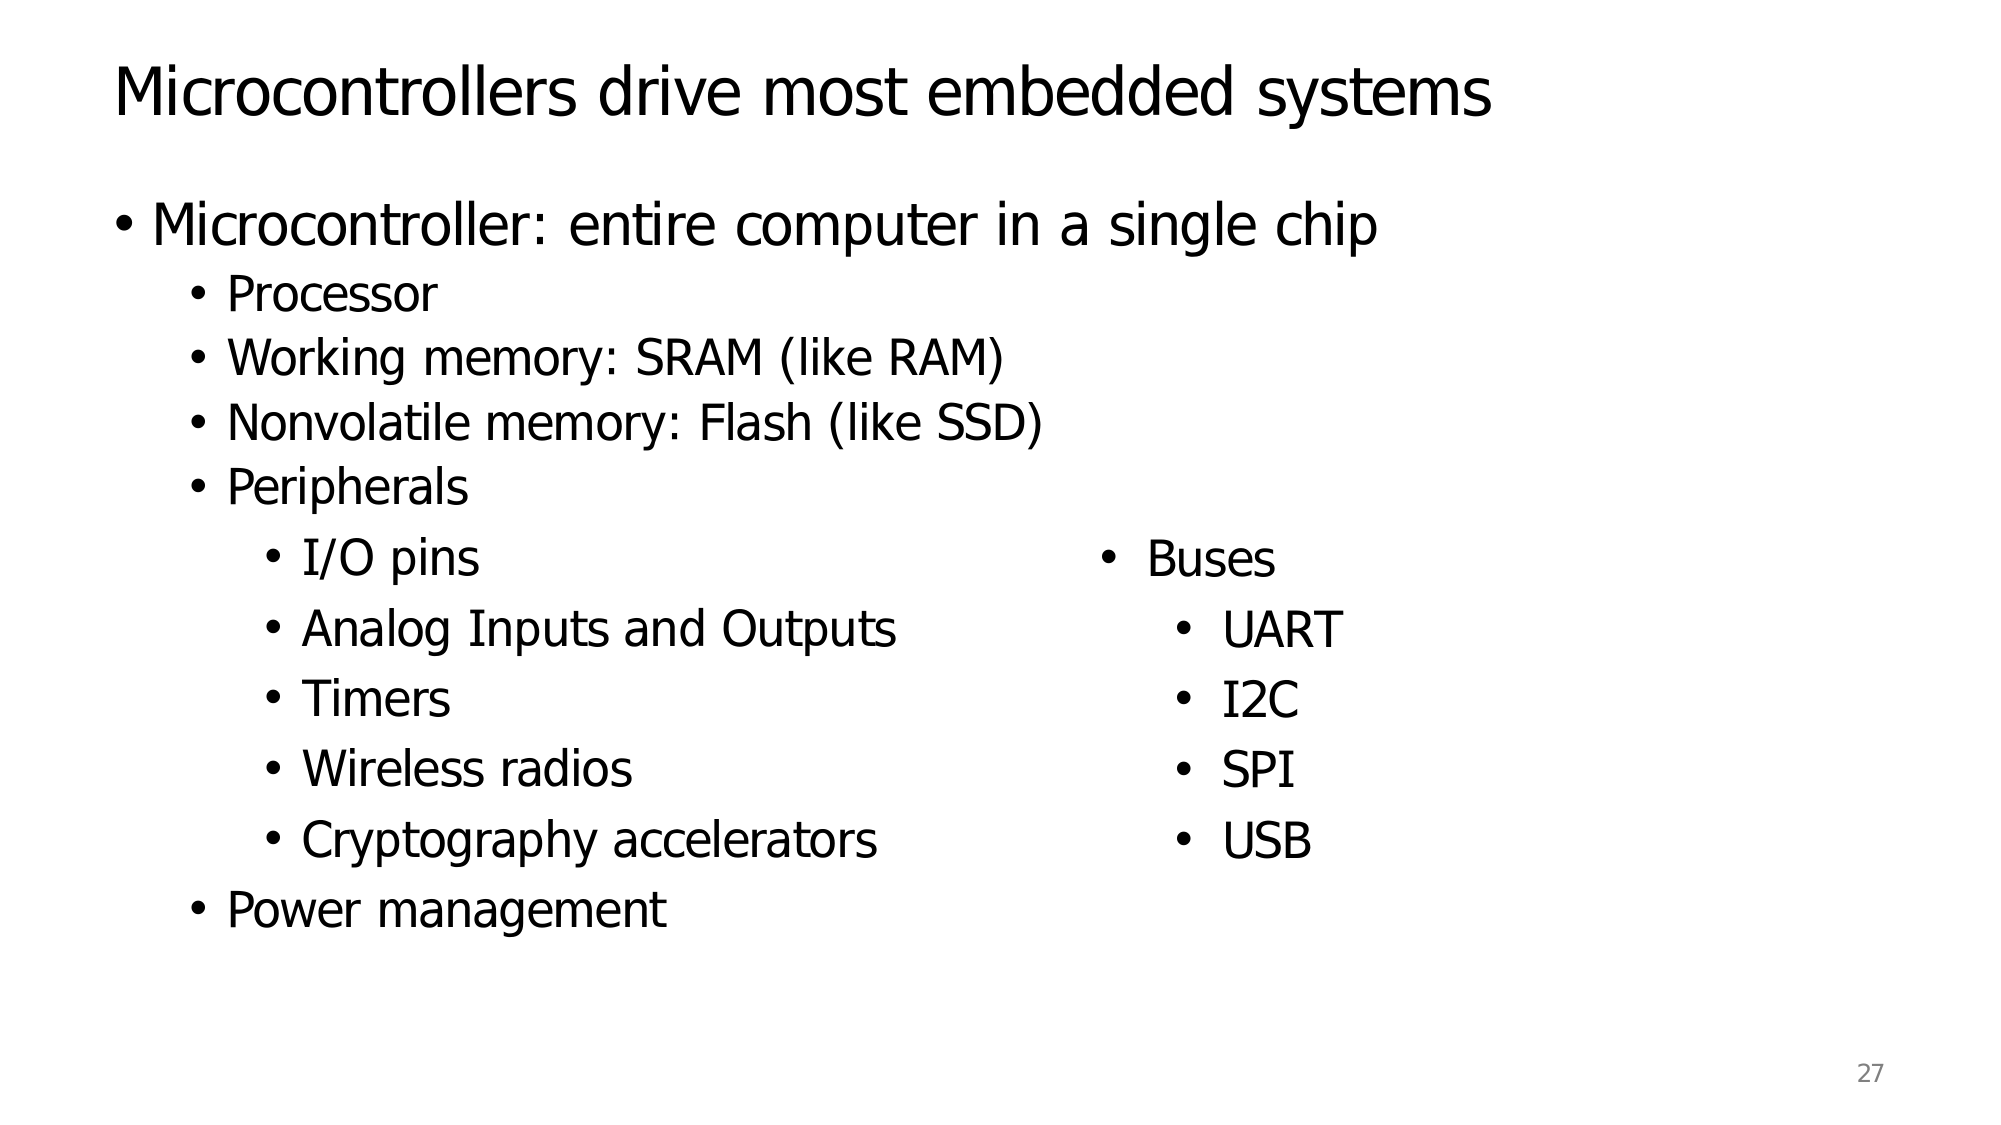

# Microcontrollers drive most embedded systems
Microcontroller: entire computer in a single chip
Processor
Working memory: SRAM (like RAM)
Nonvolatile memory: Flash (like SSD)
Peripherals
I/O pins
Analog Inputs and Outputs
Timers
Wireless radios
Cryptography accelerators
Power management

Buses
UART
I2C
SPI
USB

27